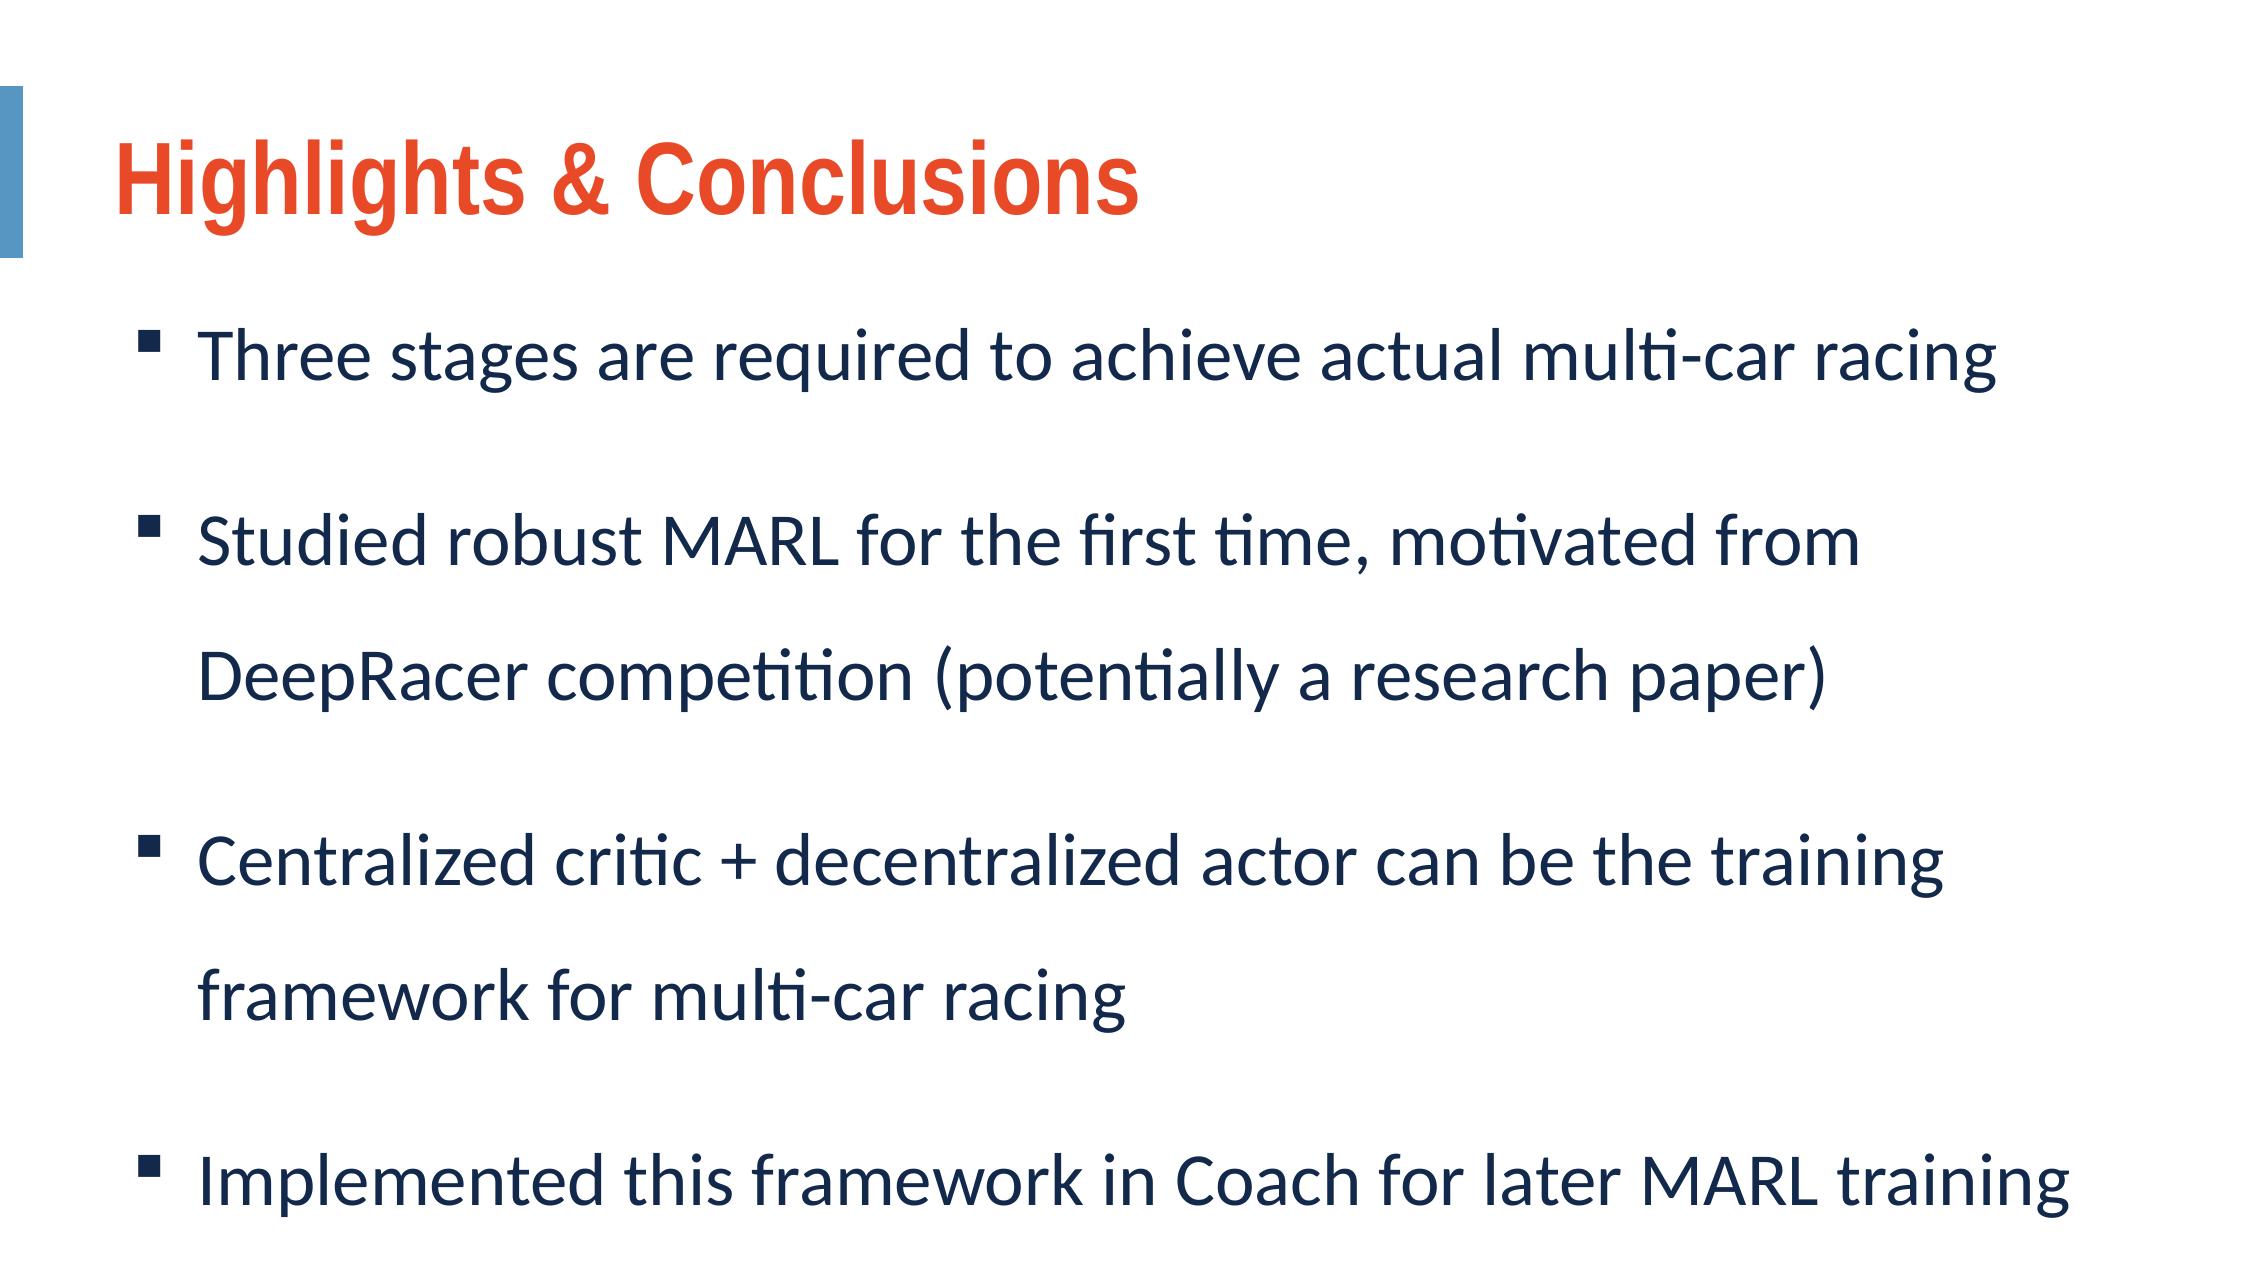

Highlights & Conclusions
Three stages are required to achieve actual multi-car racing
Studied robust MARL for the first time, motivated from DeepRacer competition (potentially a research paper)
Centralized critic + decentralized actor can be the training framework for multi-car racing
Implemented this framework in Coach for later MARL training